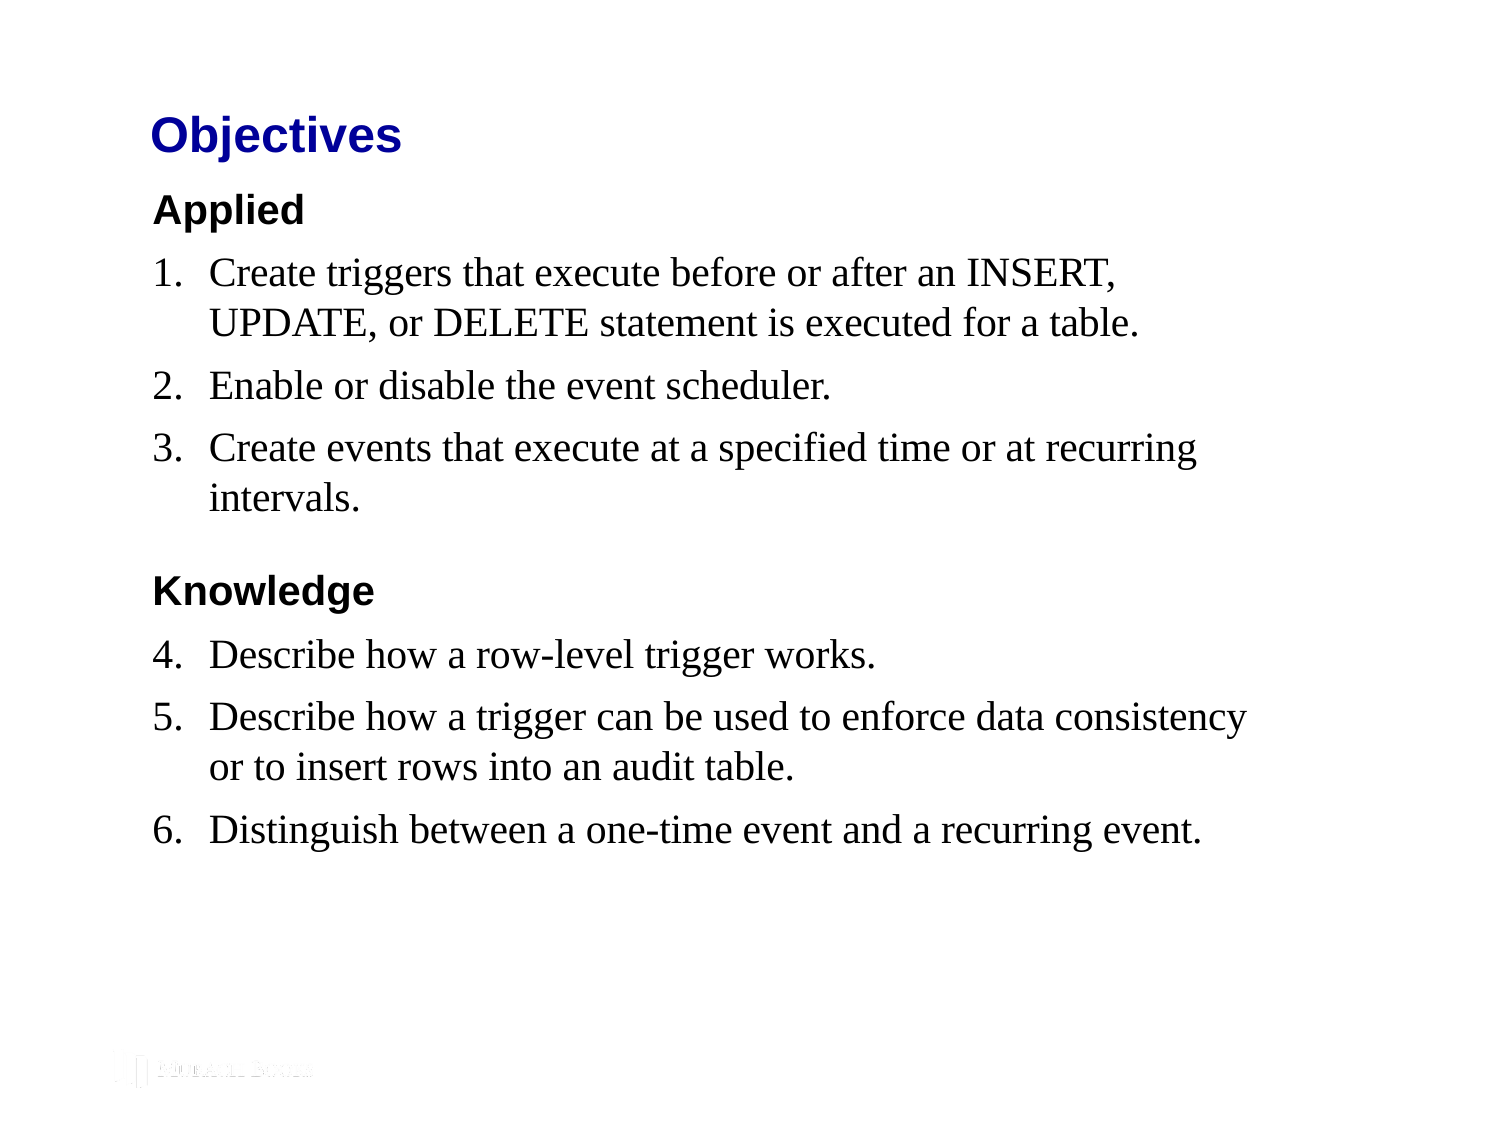

# Objectives
Applied
Create triggers that execute before or after an INSERT, UPDATE, or DELETE statement is executed for a table.
Enable or disable the event scheduler.
Create events that execute at a specified time or at recurring intervals.
Knowledge
Describe how a row-level trigger works.
Describe how a trigger can be used to enforce data consistency or to insert rows into an audit table.
Distinguish between a one-time event and a recurring event.

© 2019, Mike Murach & Associates, Inc.
Murach’s MySQL 3rd Edition

C16, Slide 239